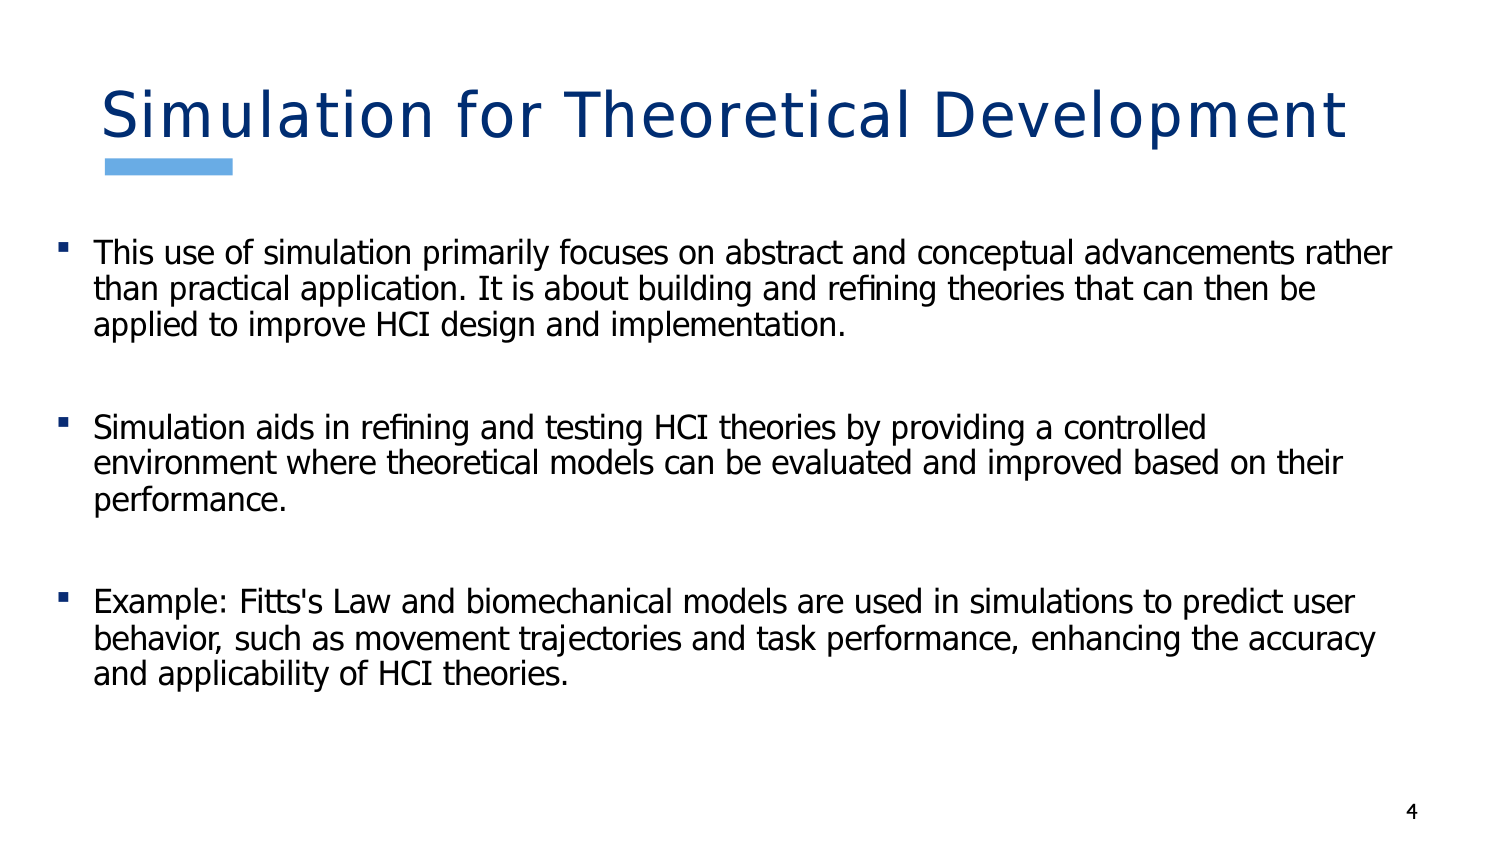

# Simulation for Theoretical Development
This use of simulation primarily focuses on abstract and conceptual advancements rather than practical application. It is about building and refining theories that can then be applied to improve HCI design and implementation.

Simulation aids in refining and testing HCI theories by providing a controlled environment where theoretical models can be evaluated and improved based on their performance.

Example: Fitts's Law and biomechanical models are used in simulations to predict user behavior, such as movement trajectories and task performance, enhancing the accuracy and applicability of HCI theories.